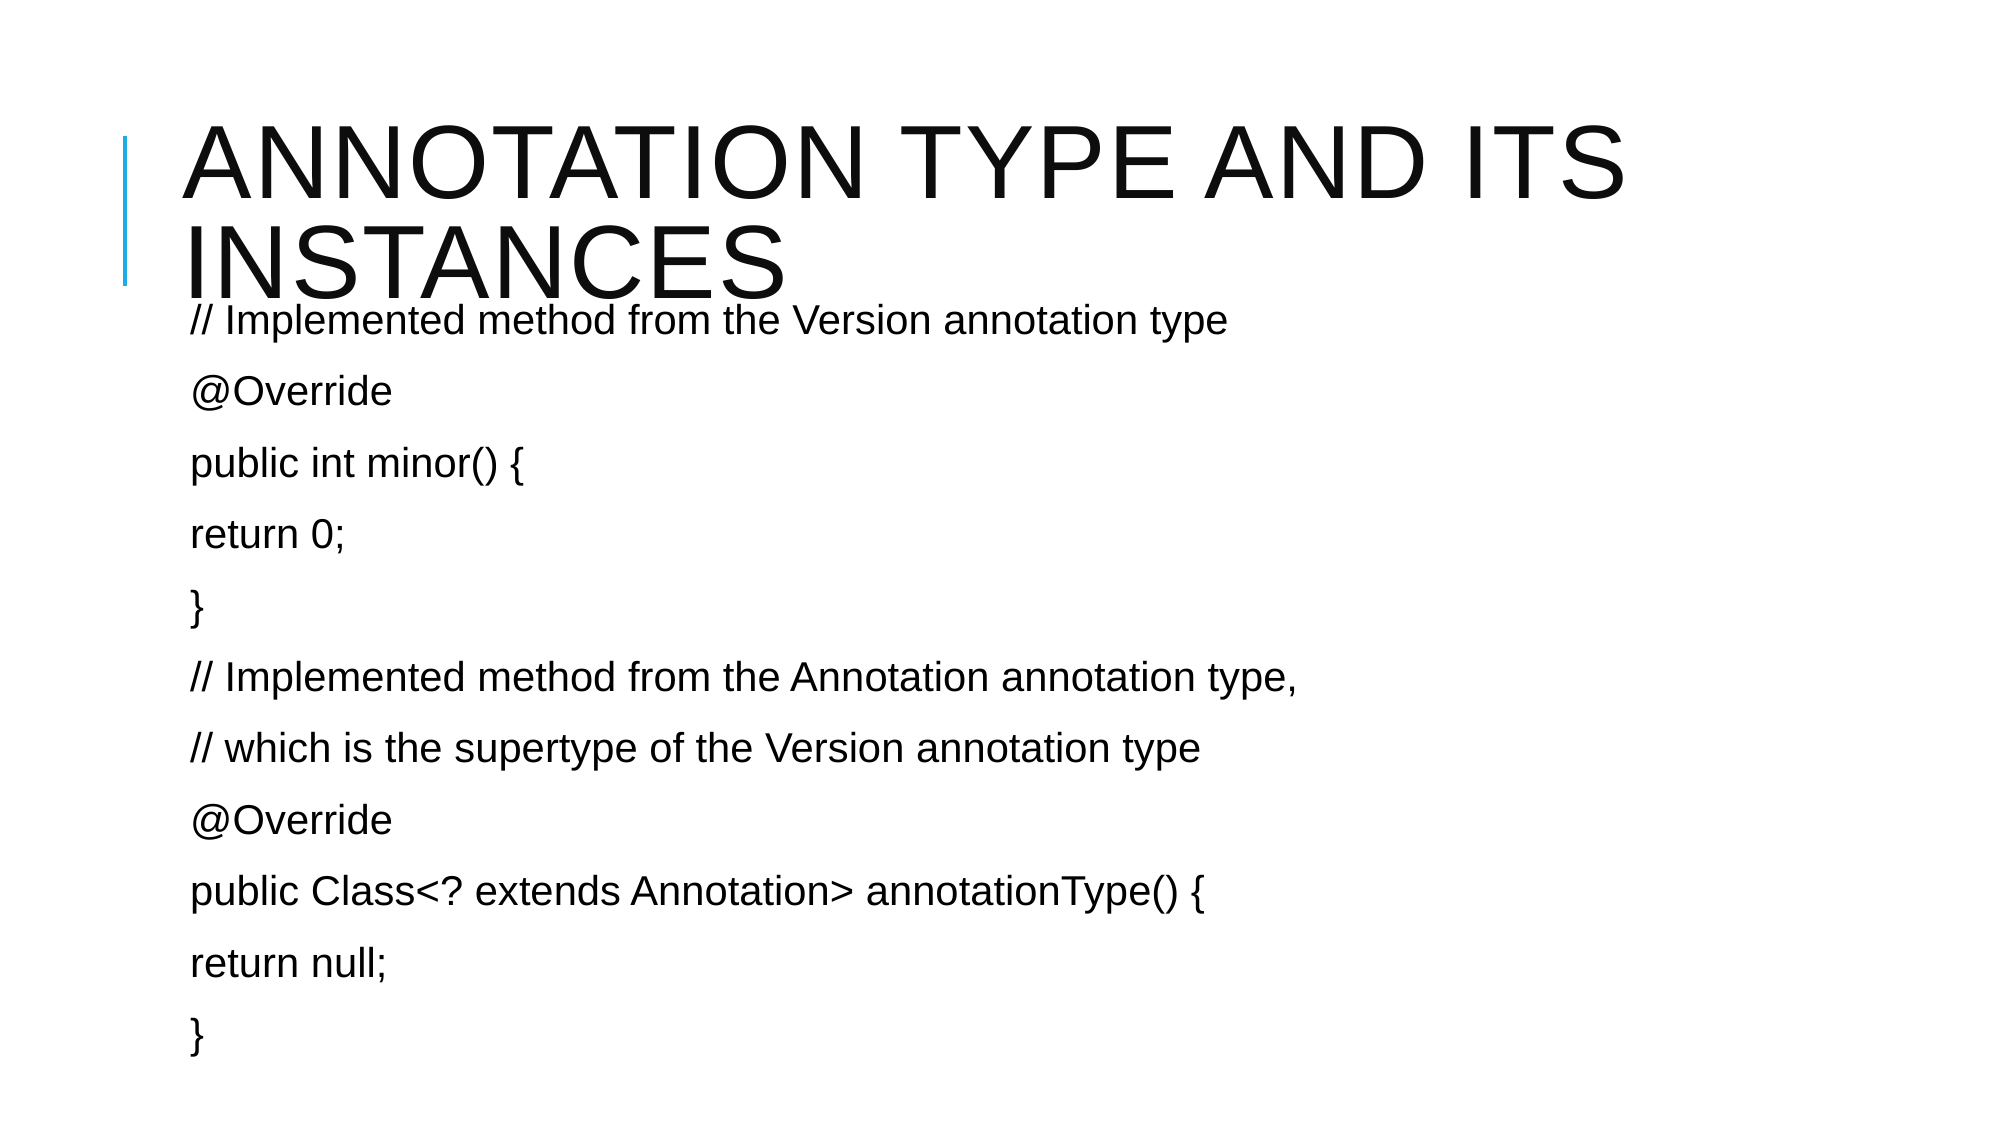

# Annotation Type and Its Instances
// Implemented method from the Version annotation type
@Override
public int minor() {
return 0;
}
// Implemented method from the Annotation annotation type,
// which is the supertype of the Version annotation type
@Override
public Class<? extends Annotation> annotationType() {
return null;
}